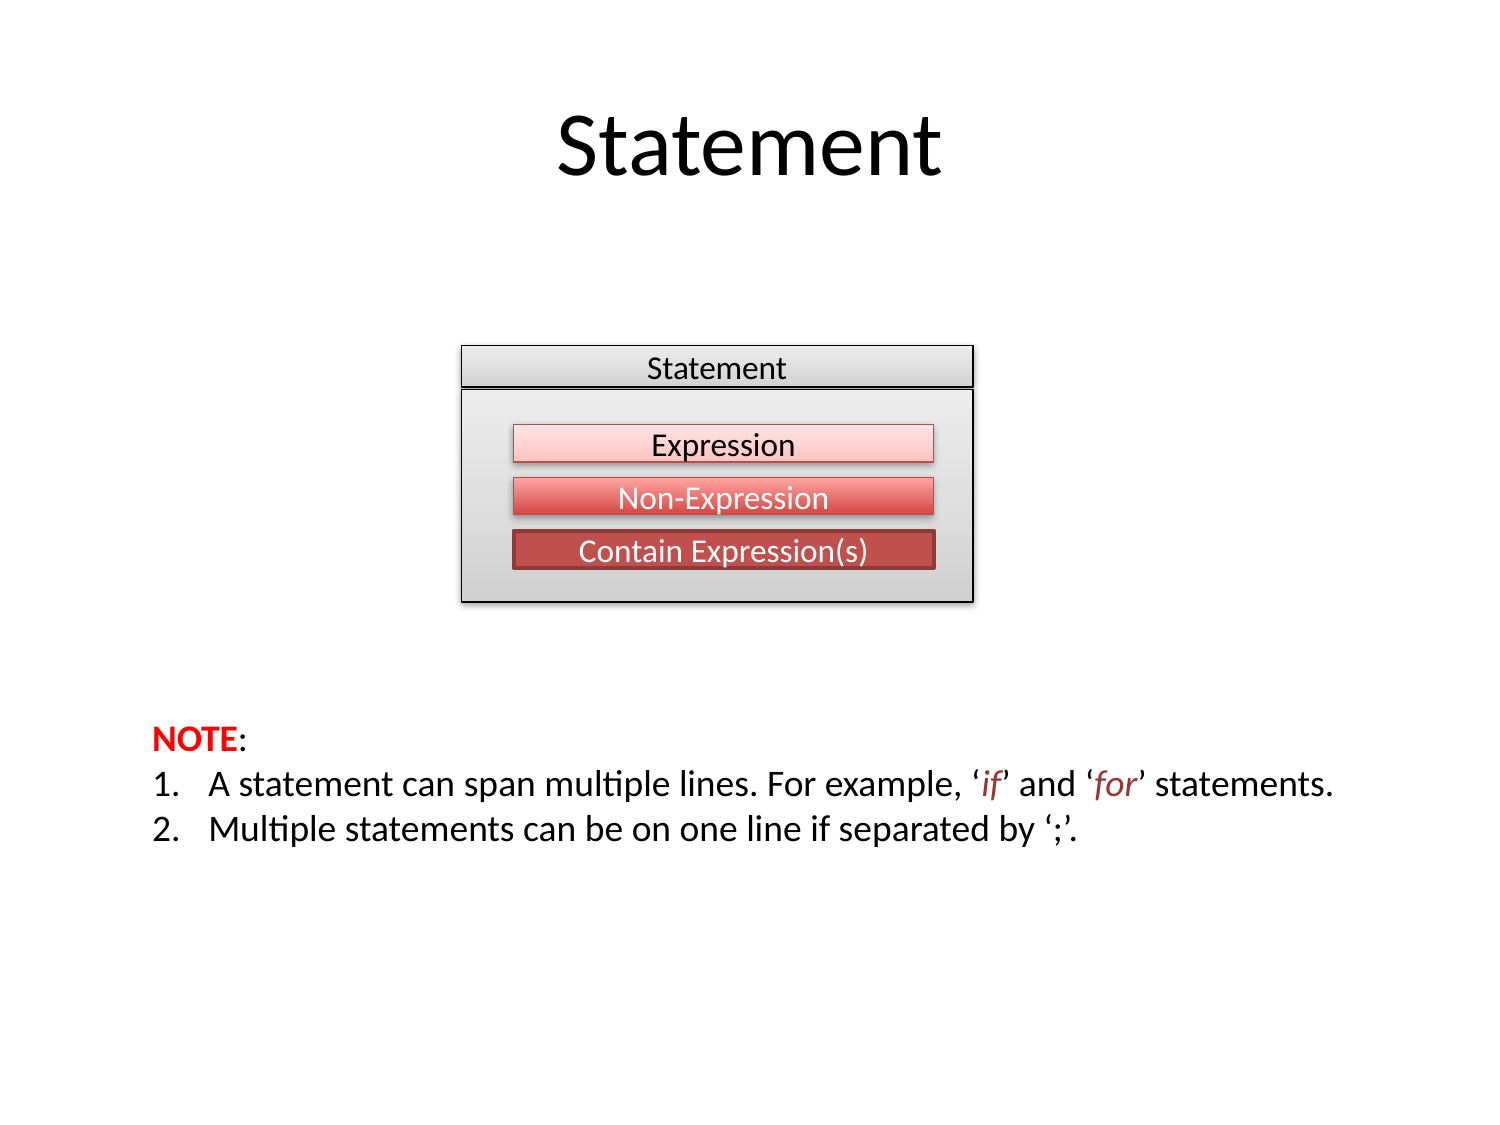

# Statement
Statement

Expression
Non-Expression
Contain Expression(s)
NOTE:
A statement can span multiple lines. For example, ‘if’ and ‘for’ statements.
Multiple statements can be on one line if separated by ‘;’.